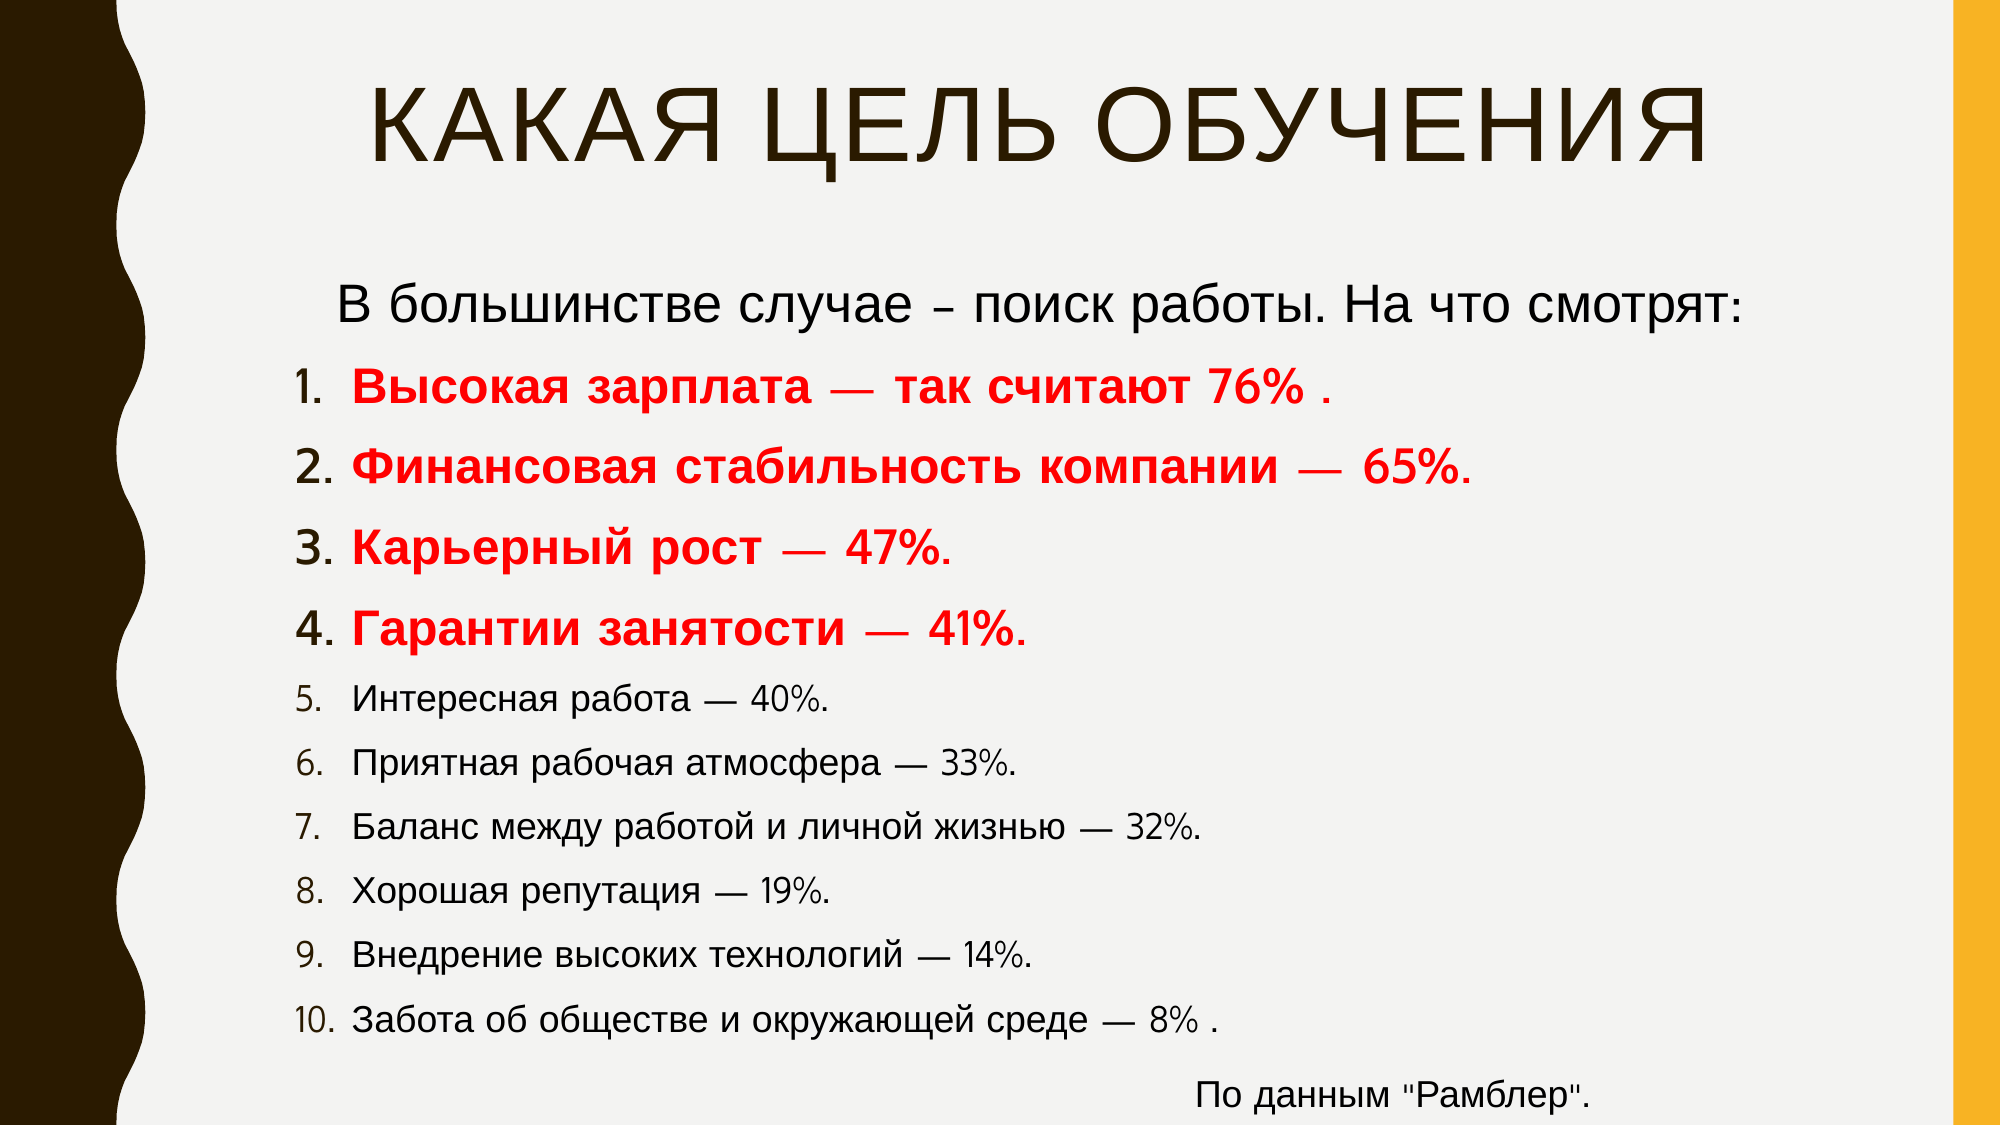

# Какая цель обучения
В большинстве случае – поиск работы. На что смотрят:
Высокая зарплата — так считают 76% .
Финансовая стабильность компании — 65%.
Карьерный рост — 47%.
Гарантии занятости — 41%.
Интересная работа — 40%.
Приятная рабочая атмосфера — 33%.
Баланс между работой и личной жизнью — 32%.
Хорошая репутация — 19%.
Внедрение высоких технологий — 14%.
Забота об обществе и окружающей среде — 8% .

По данным "Рамблер".